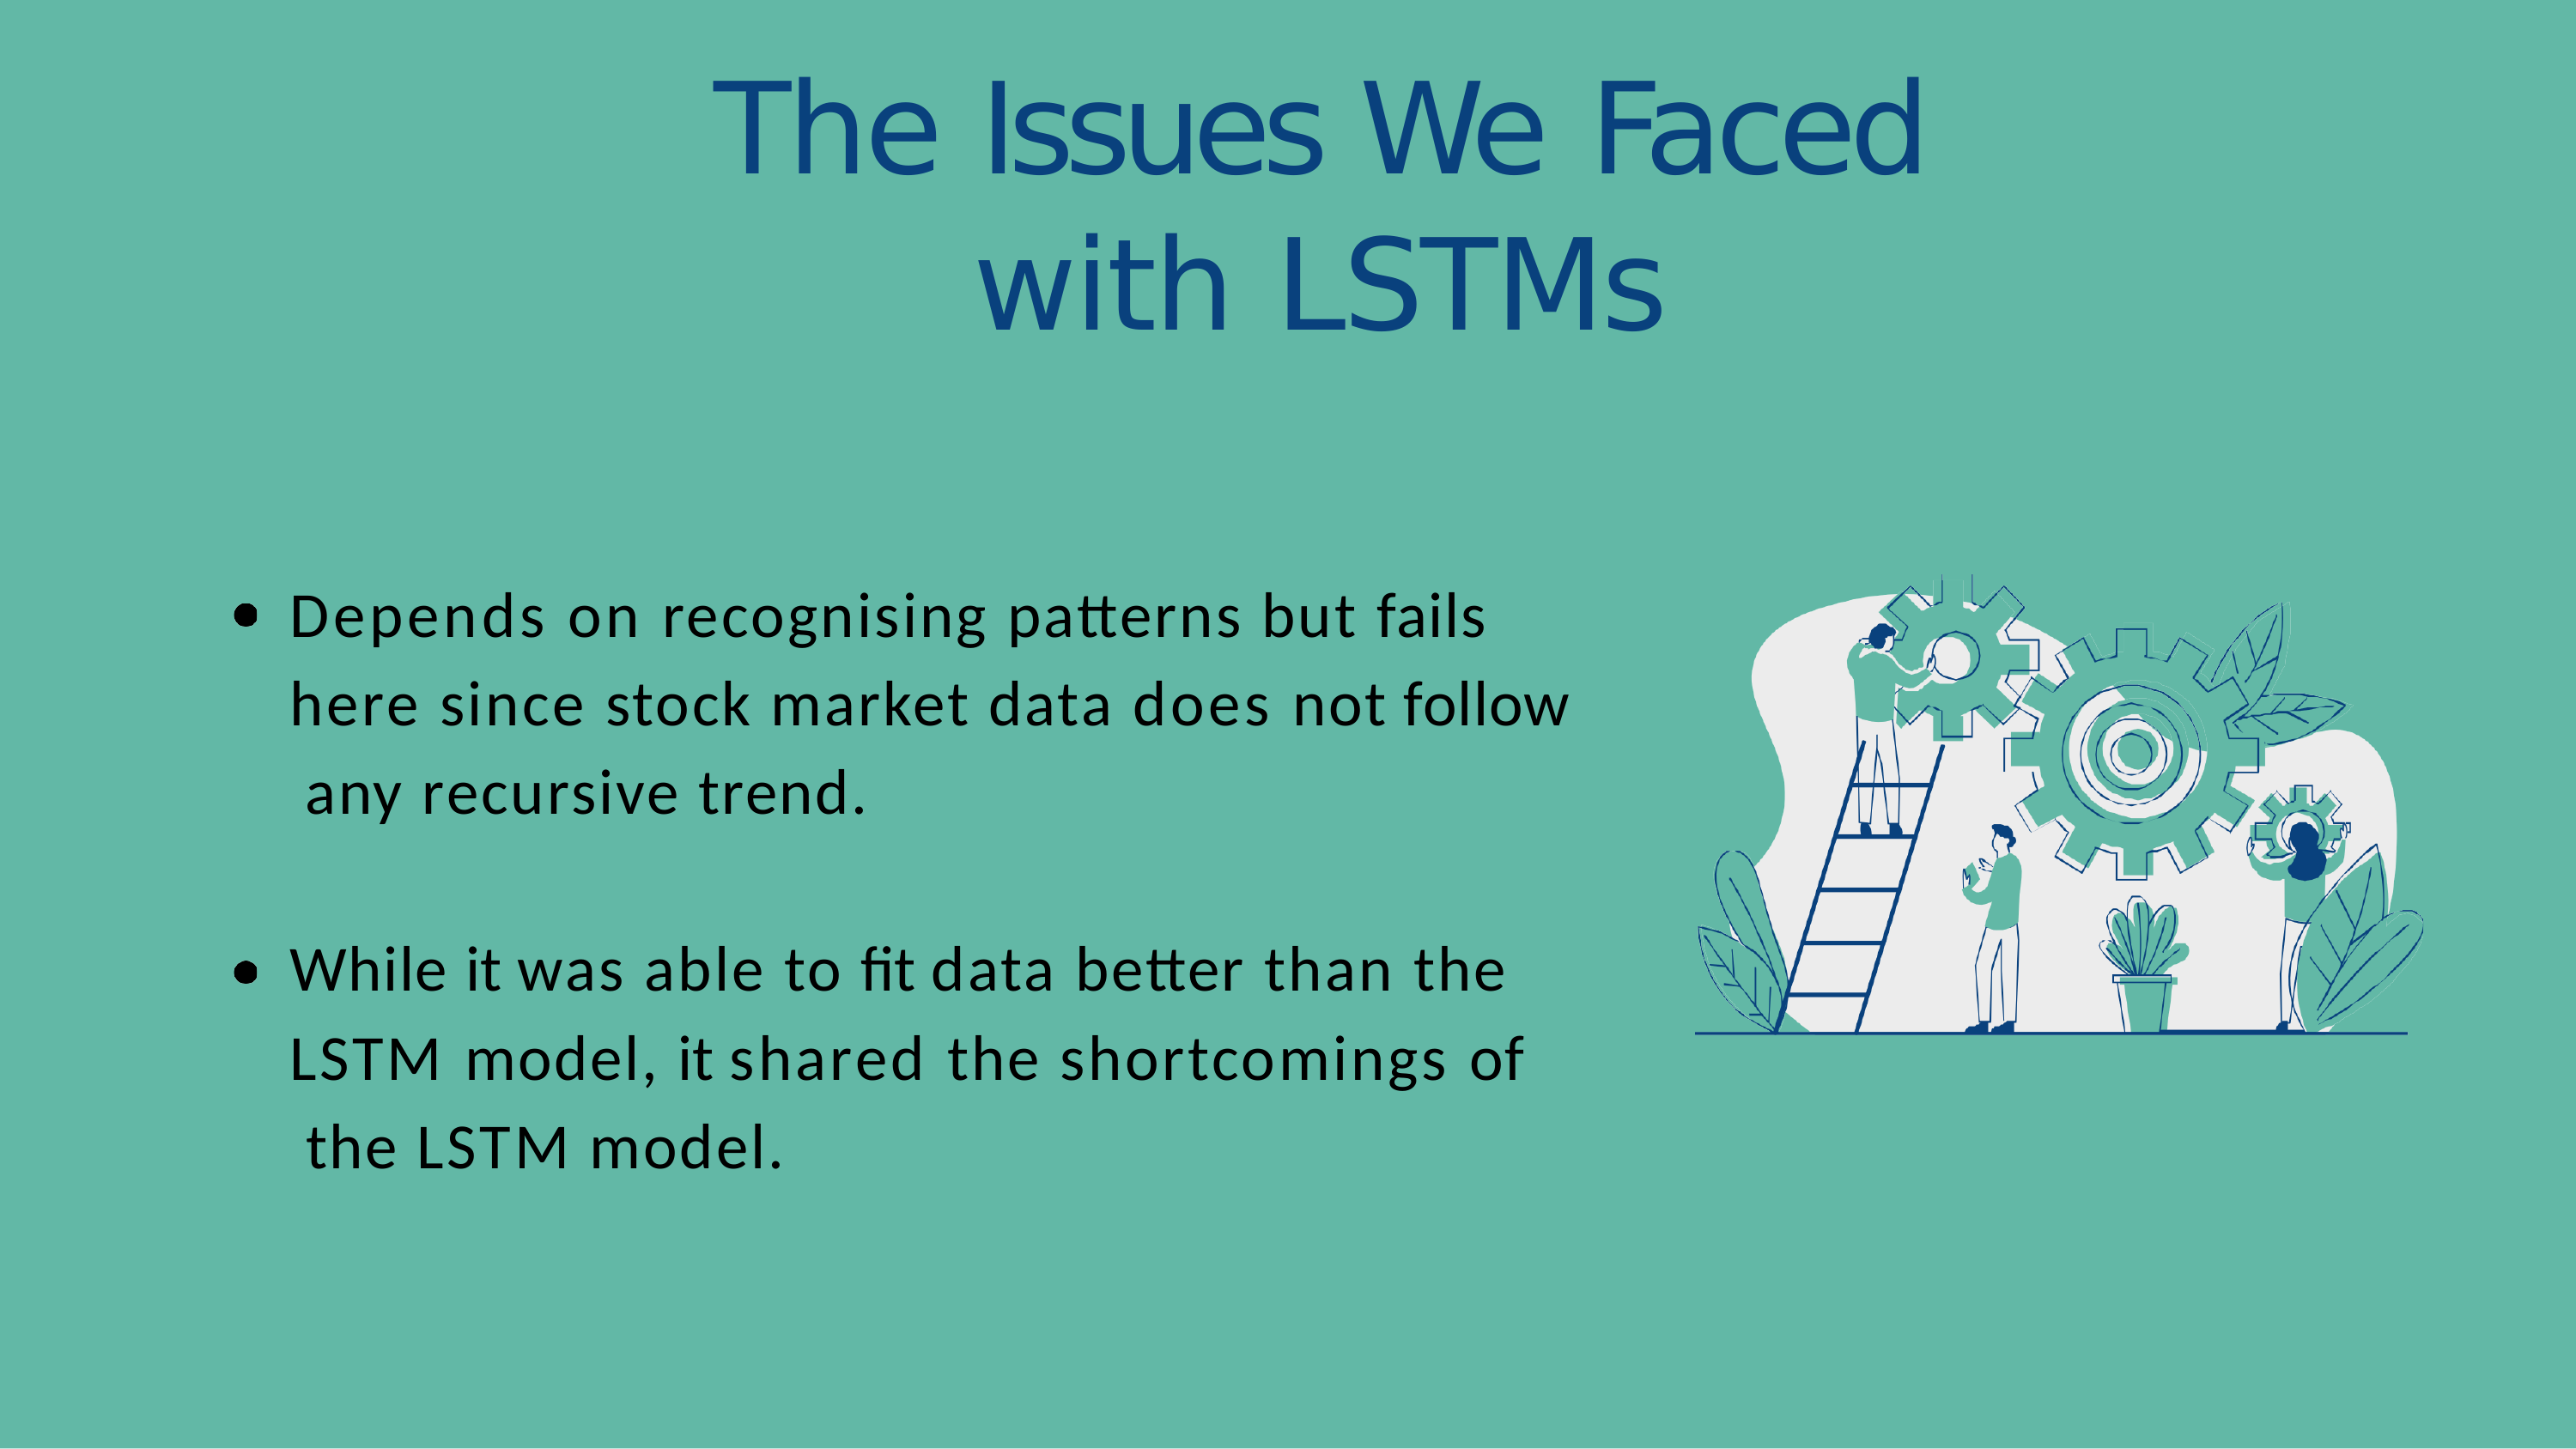

# The Issues We Faced  with LSTMs
Depends on recognising patterns but fails  here since stock market data does not follow  any recursive trend.

While it was able to fit data better than the  LSTM model, it shared the shortcomings of  the LSTM model.